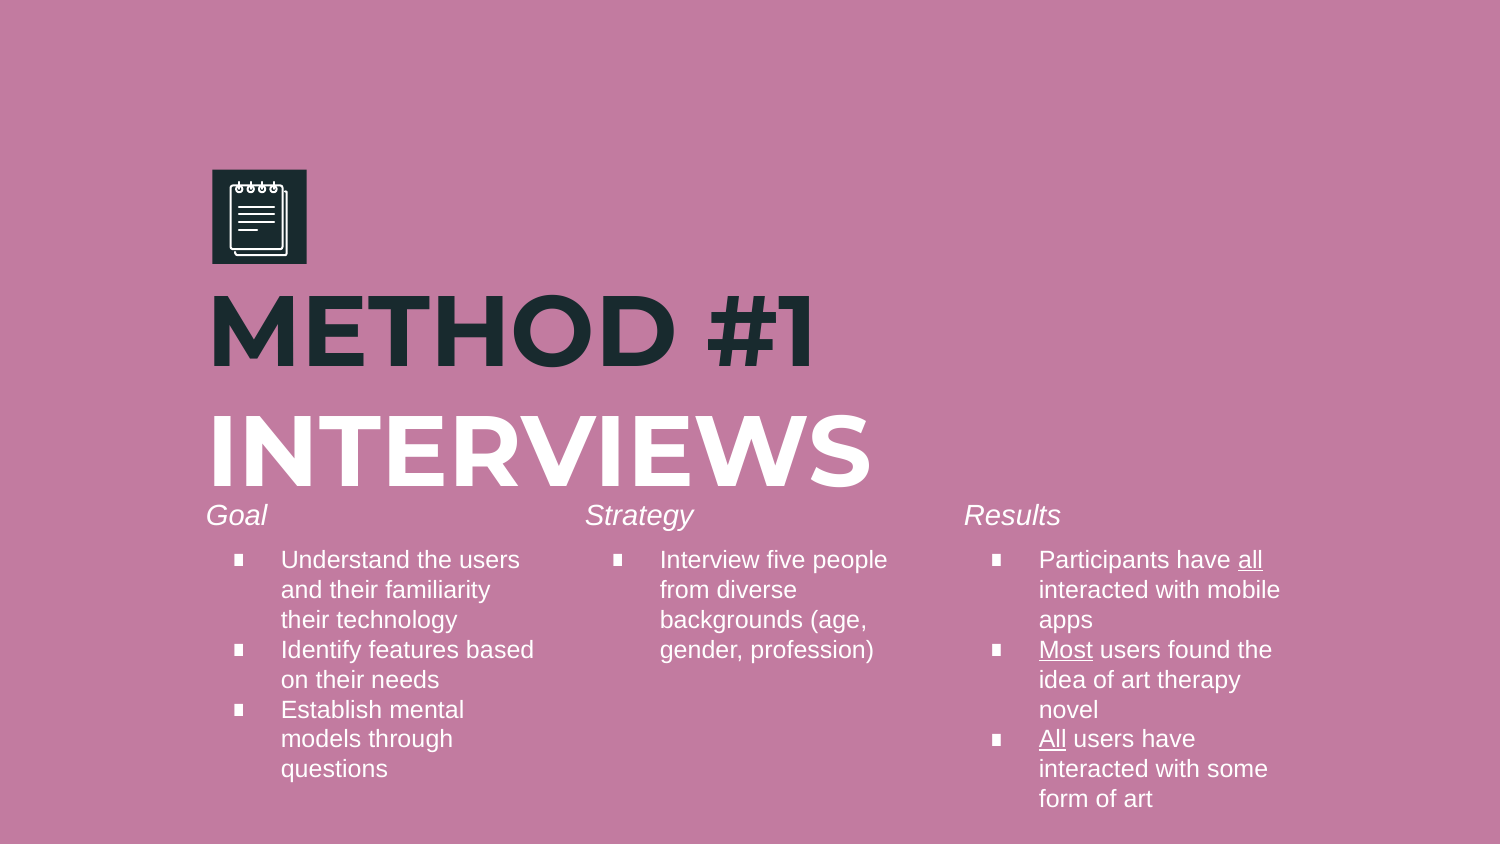

# METHOD #1 INTERVIEWS
Goal
Understand the users and their familiarity their technology
Identify features based on their needs
Establish mental models through questions
Strategy
Interview five people from diverse backgrounds (age, gender, profession)

Results
Participants have all interacted with mobile apps
Most users found the idea of art therapy novel
All users have interacted with some form of art